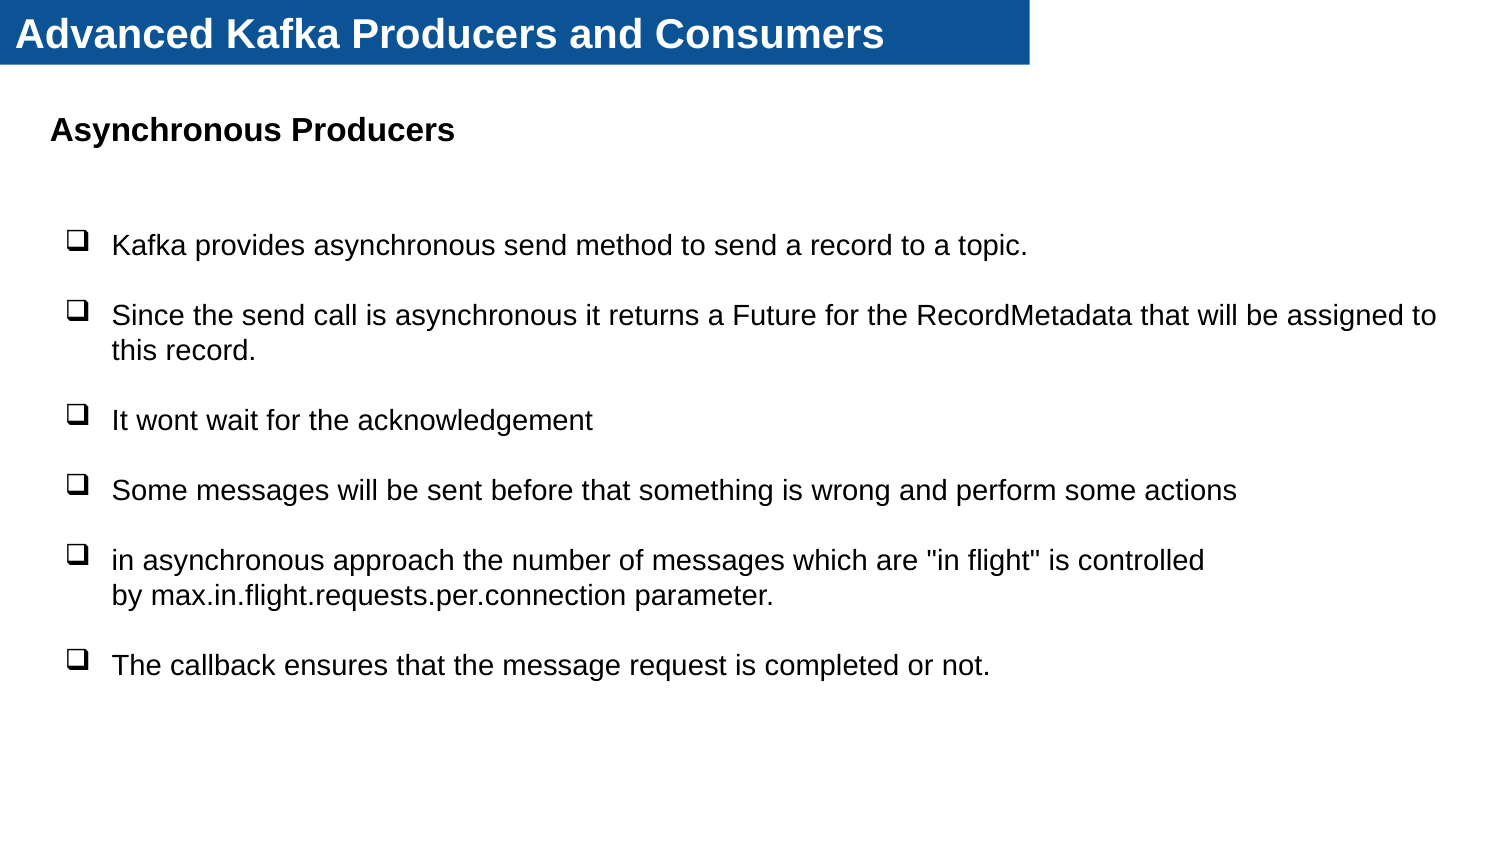

Advanced Kafka Producers and Consumers
Asynchronous Producers

Kafka provides asynchronous send method to send a record to a topic.

Since the send call is asynchronous it returns a Future for the RecordMetadata that will be assigned to this record.

It wont wait for the acknowledgement

Some messages will be sent before that something is wrong and perform some actions

in asynchronous approach the number of messages which are "in flight" is controlled by max.in.flight.requests.per.connection parameter.

The callback ensures that the message request is completed or not.